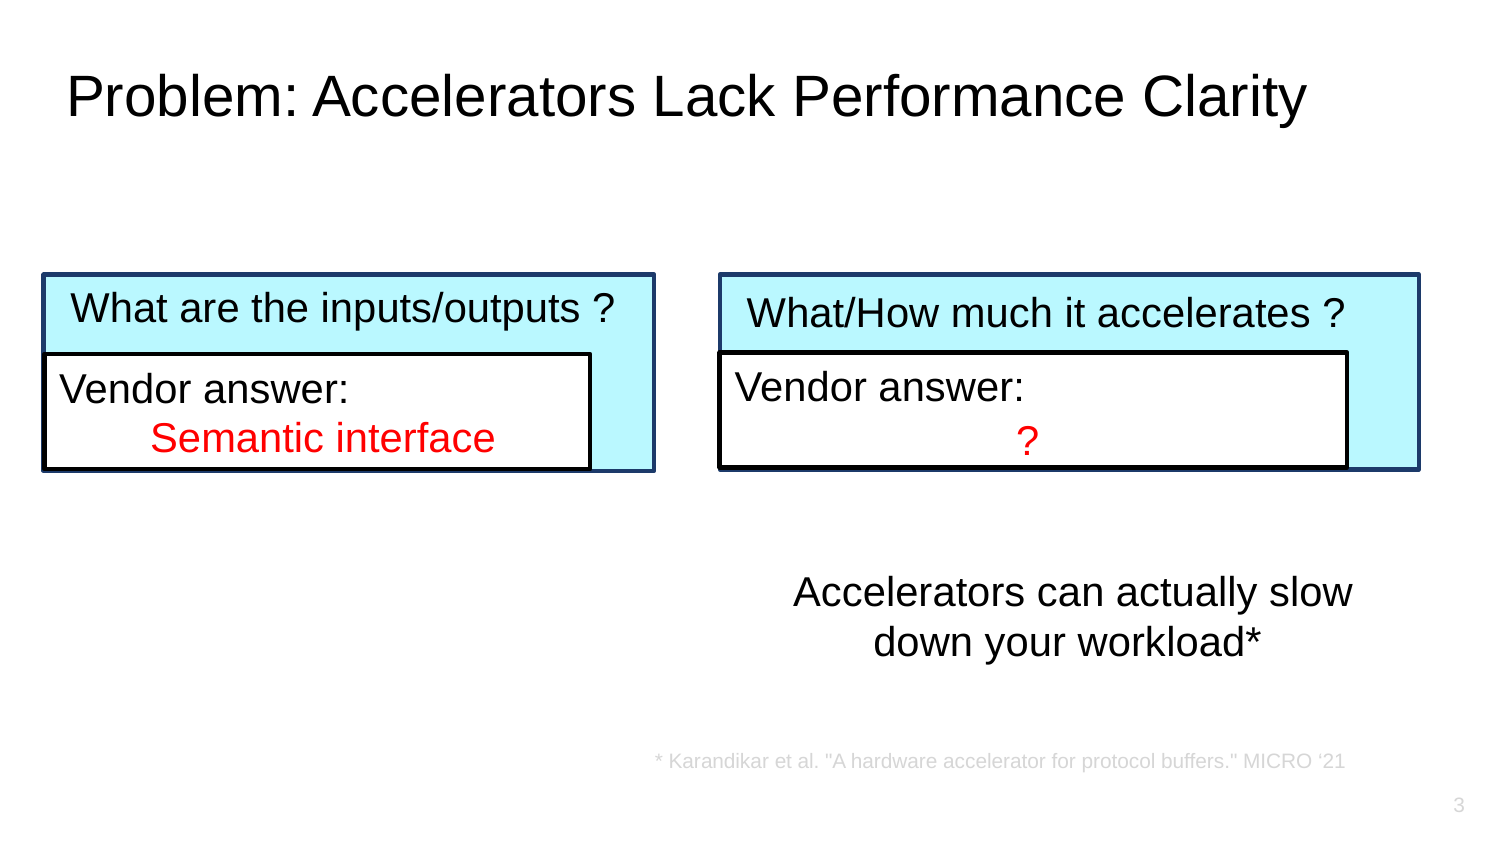

# Problem: Accelerators Lack Performance Clarity
What are the inputs/outputs ?

What/How much it accelerates ?
Vendor answer:

Vendor answer:

 Semantic interface
?
Accelerators can actually slow down your workload*
* Karandikar et al. "A hardware accelerator for protocol buffers." MICRO ‘21
3